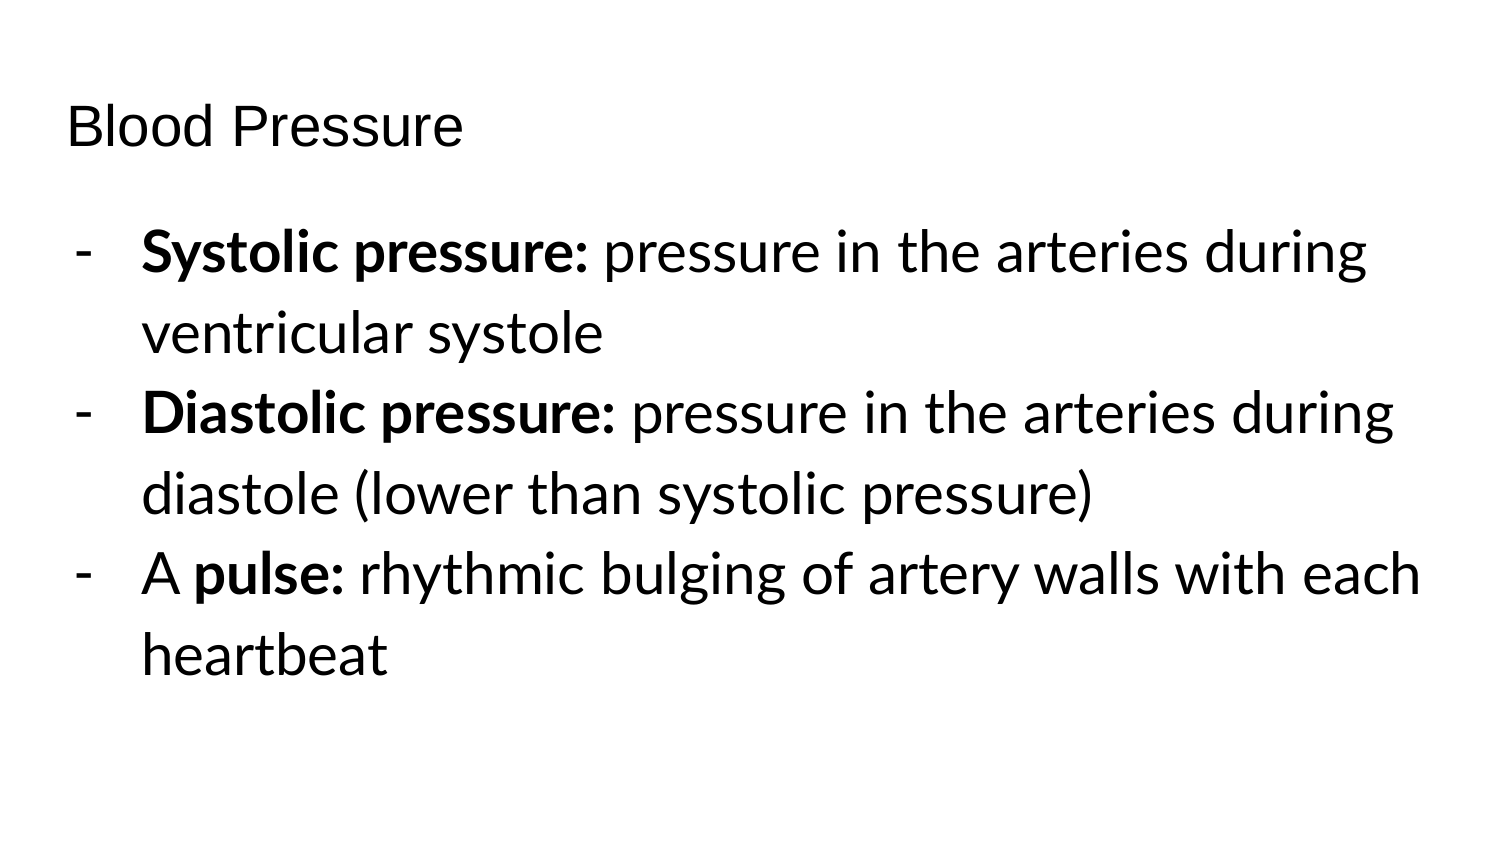

# Blood Pressure
Systolic pressure: pressure in the arteries during ventricular systole
Diastolic pressure: pressure in the arteries during diastole (lower than systolic pressure)
A pulse: rhythmic bulging of artery walls with each heartbeat